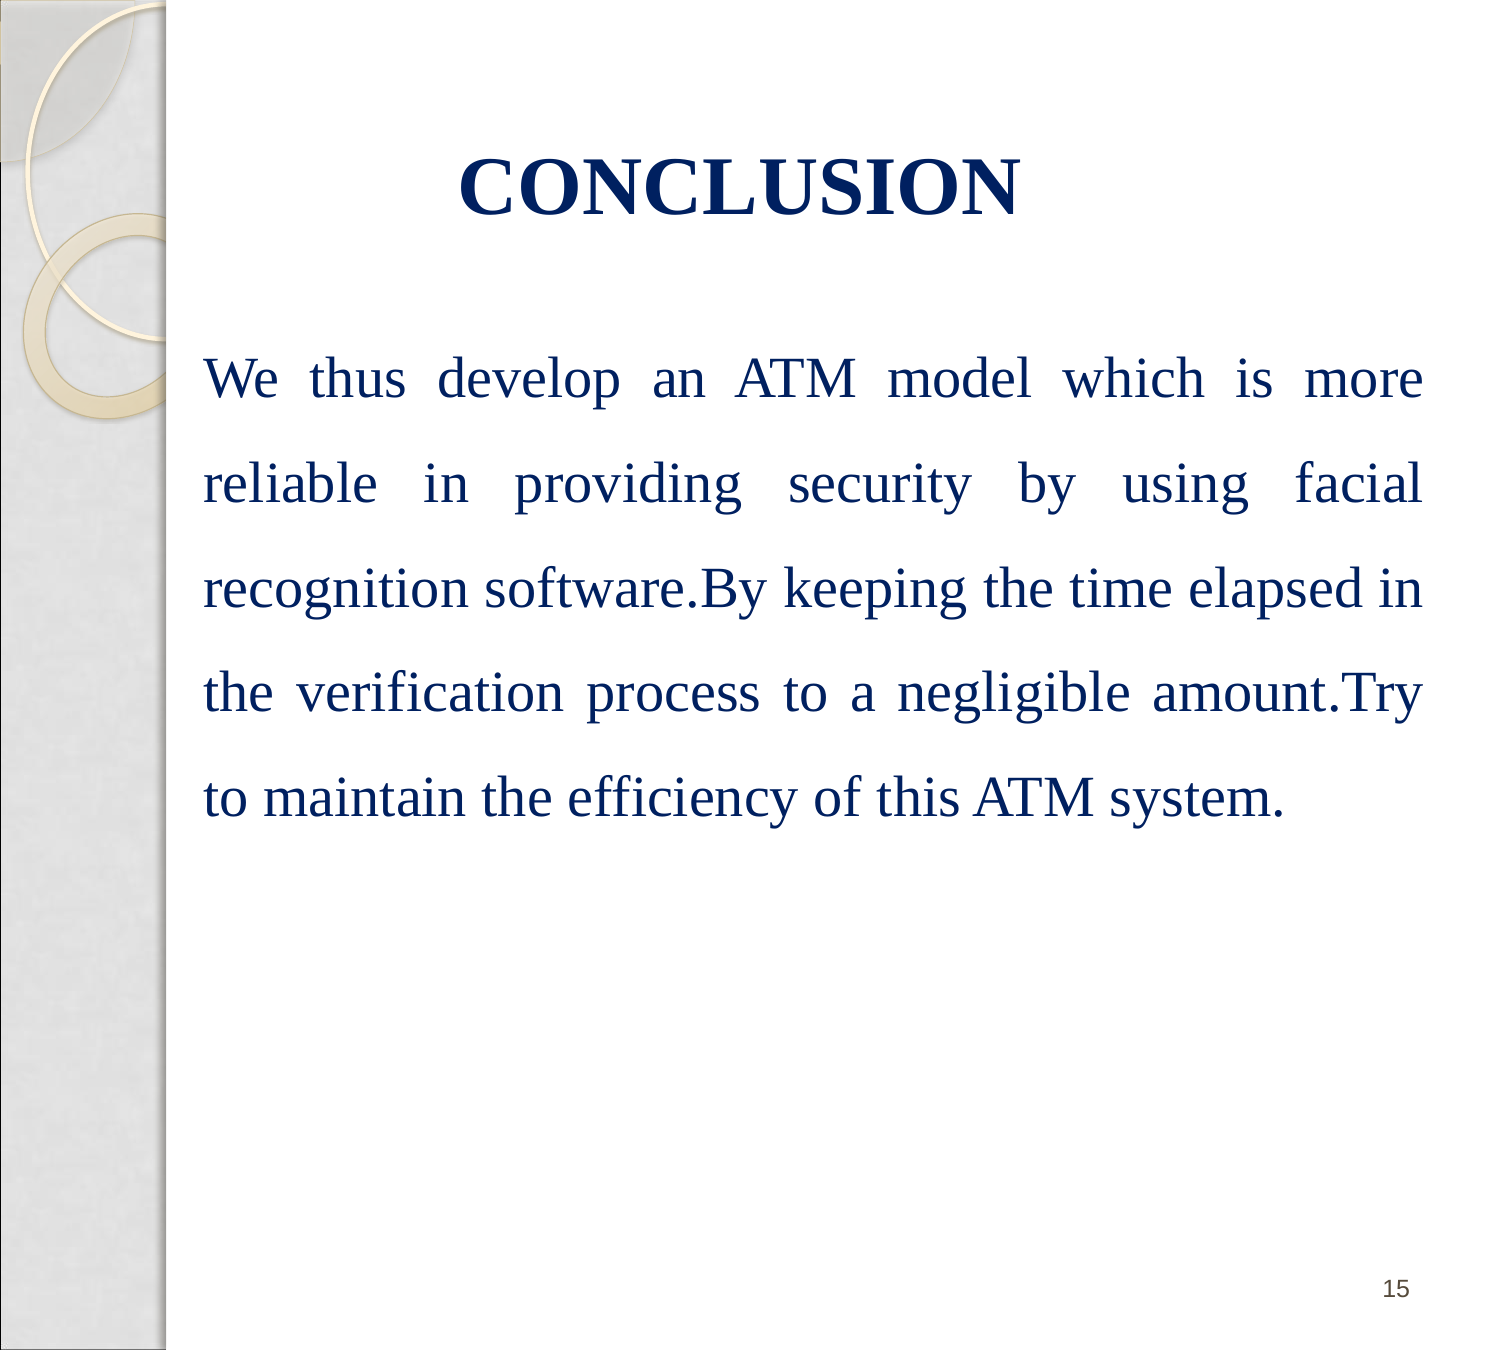

CONCLUSION

We thus develop an ATM model which is more reliable in providing security by using facial recognition software.By keeping the time elapsed in the verification process to a negligible amount.Try to maintain the efficiency of this ATM system.
15